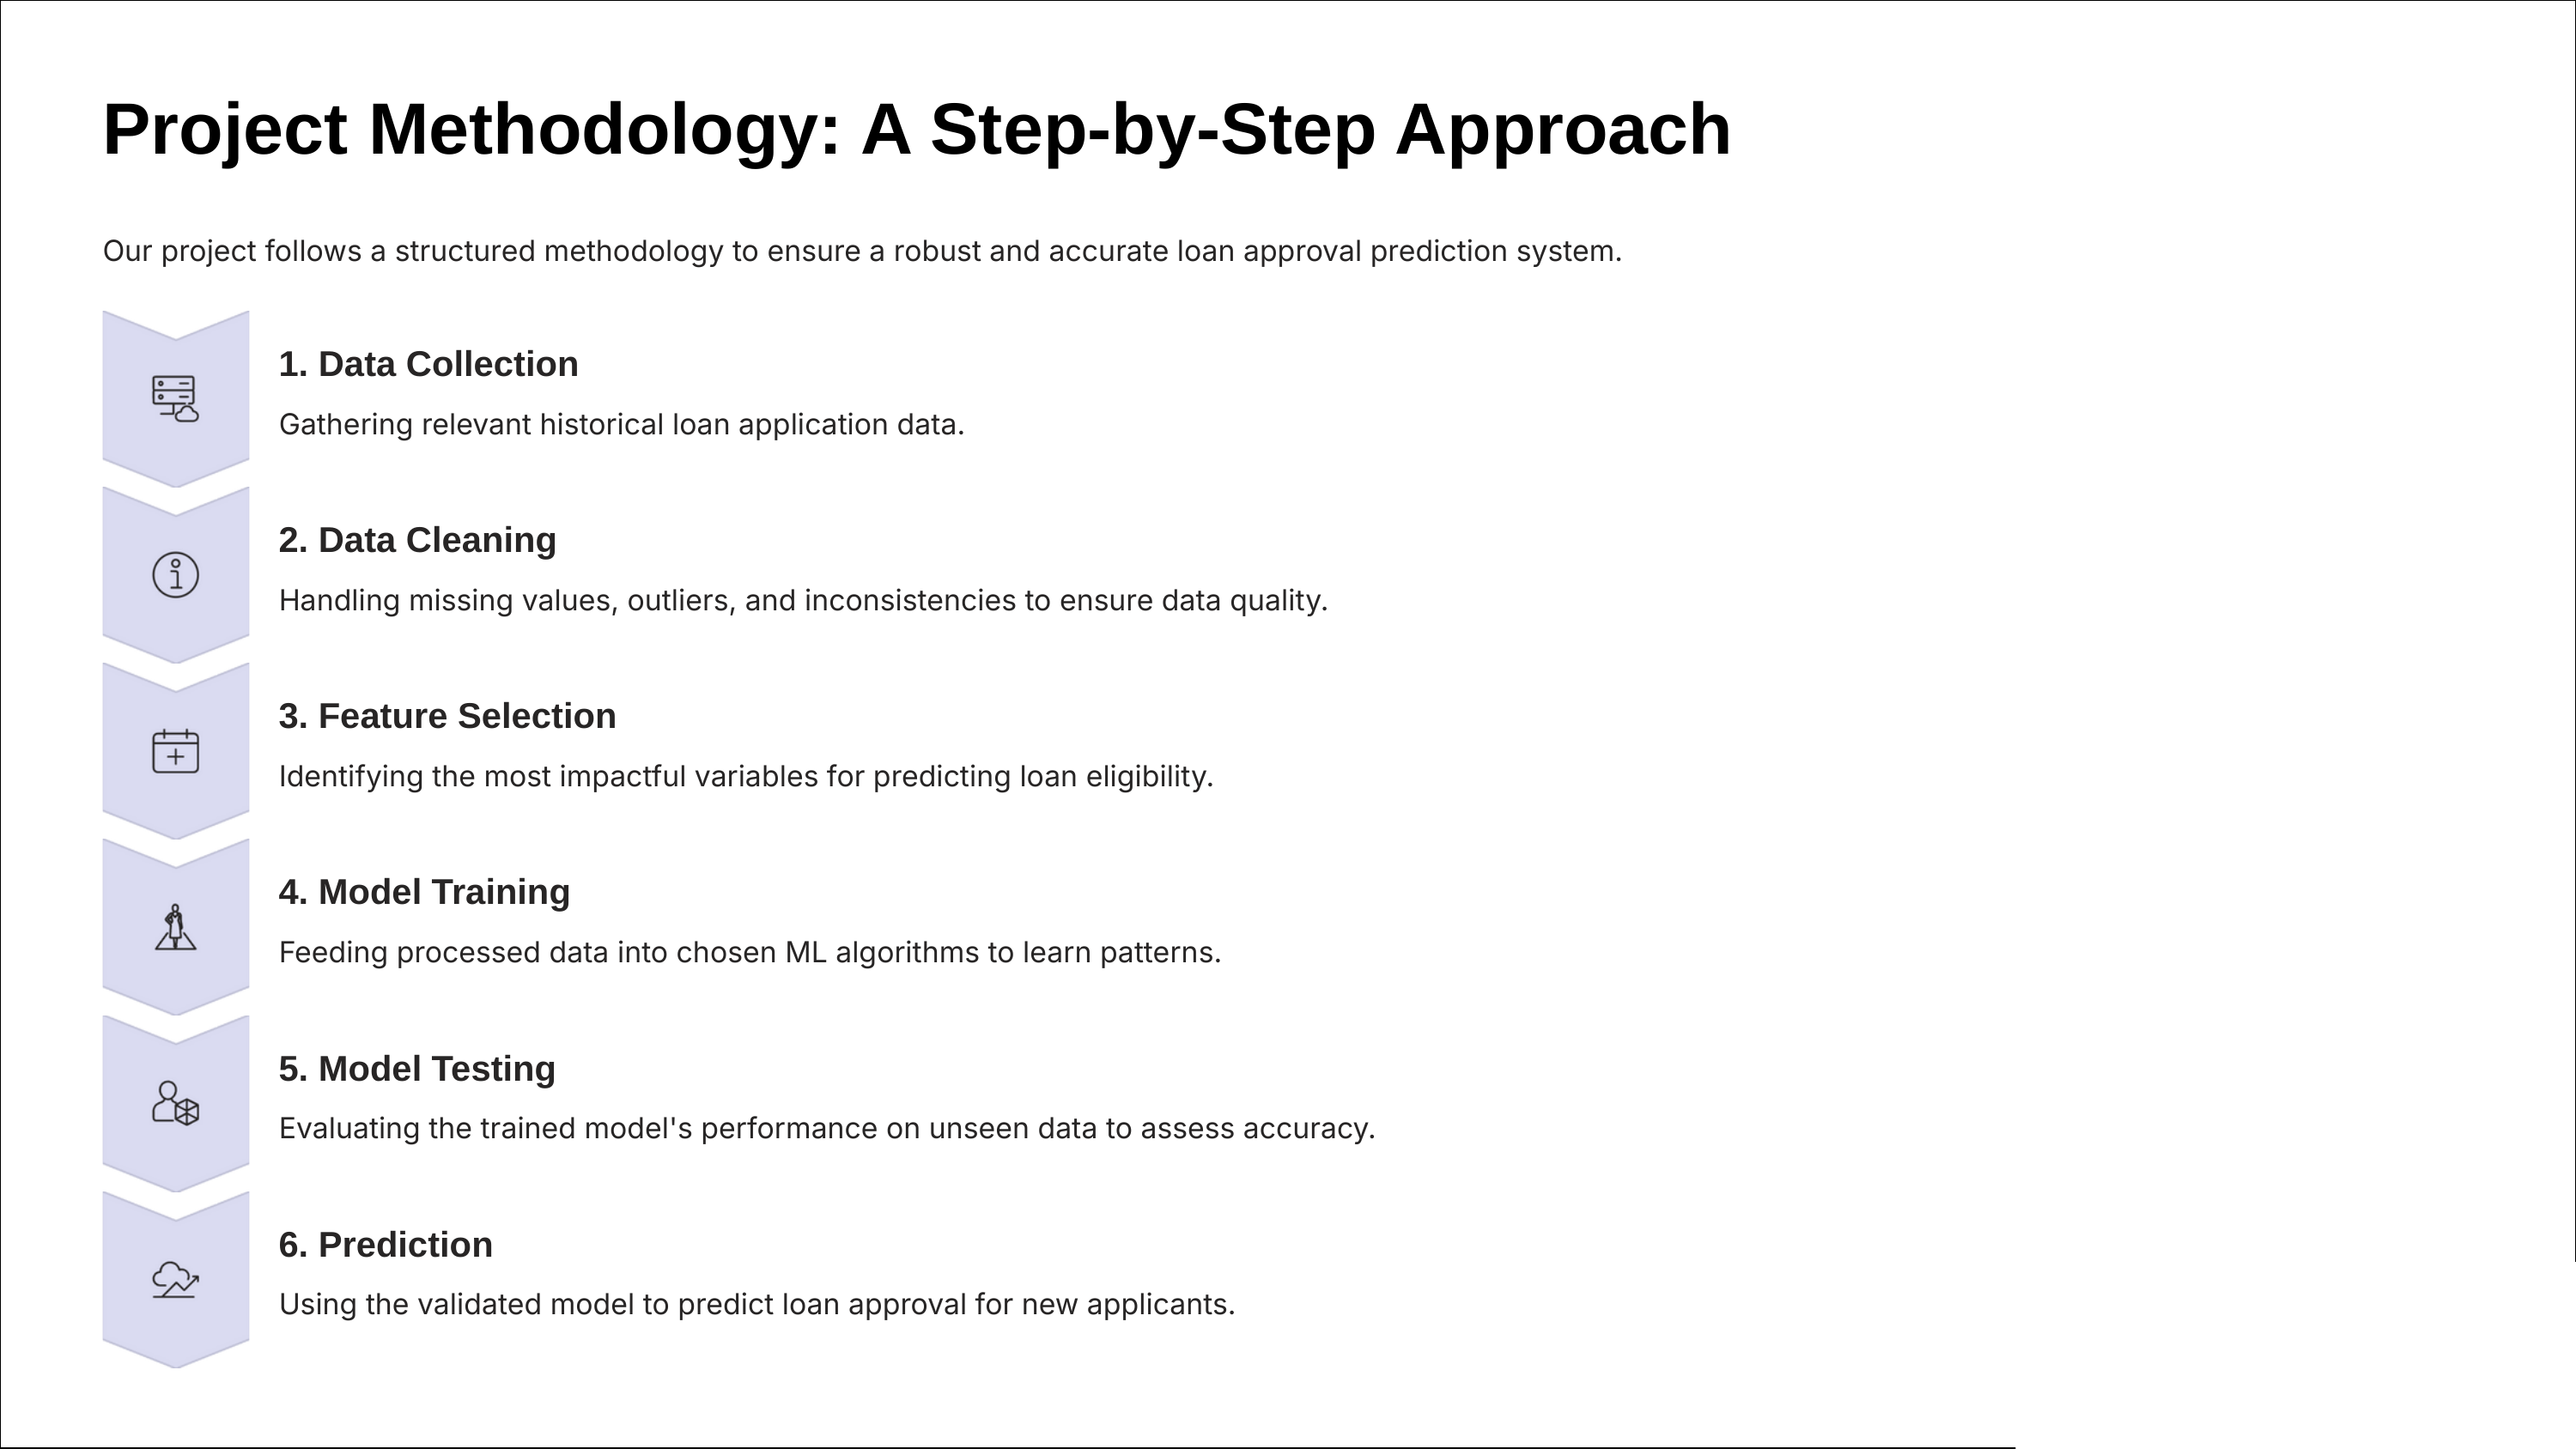

Project Methodology: A Step-by-Step Approach
Our project follows a structured methodology to ensure a robust and accurate loan approval prediction system.

1. Data Collection
Gathering relevant historical loan application data.

2. Data Cleaning
Handling missing values, outliers, and inconsistencies to ensure data quality.

3. Feature Selection
Identifying the most impactful variables for predicting loan eligibility.

4. Model Training
Feeding processed data into chosen ML algorithms to learn patterns.

5. Model Testing
Evaluating the trained model's performance on unseen data to assess accuracy.

6. Prediction

Using the validated model to predict loan approval for new applicants.